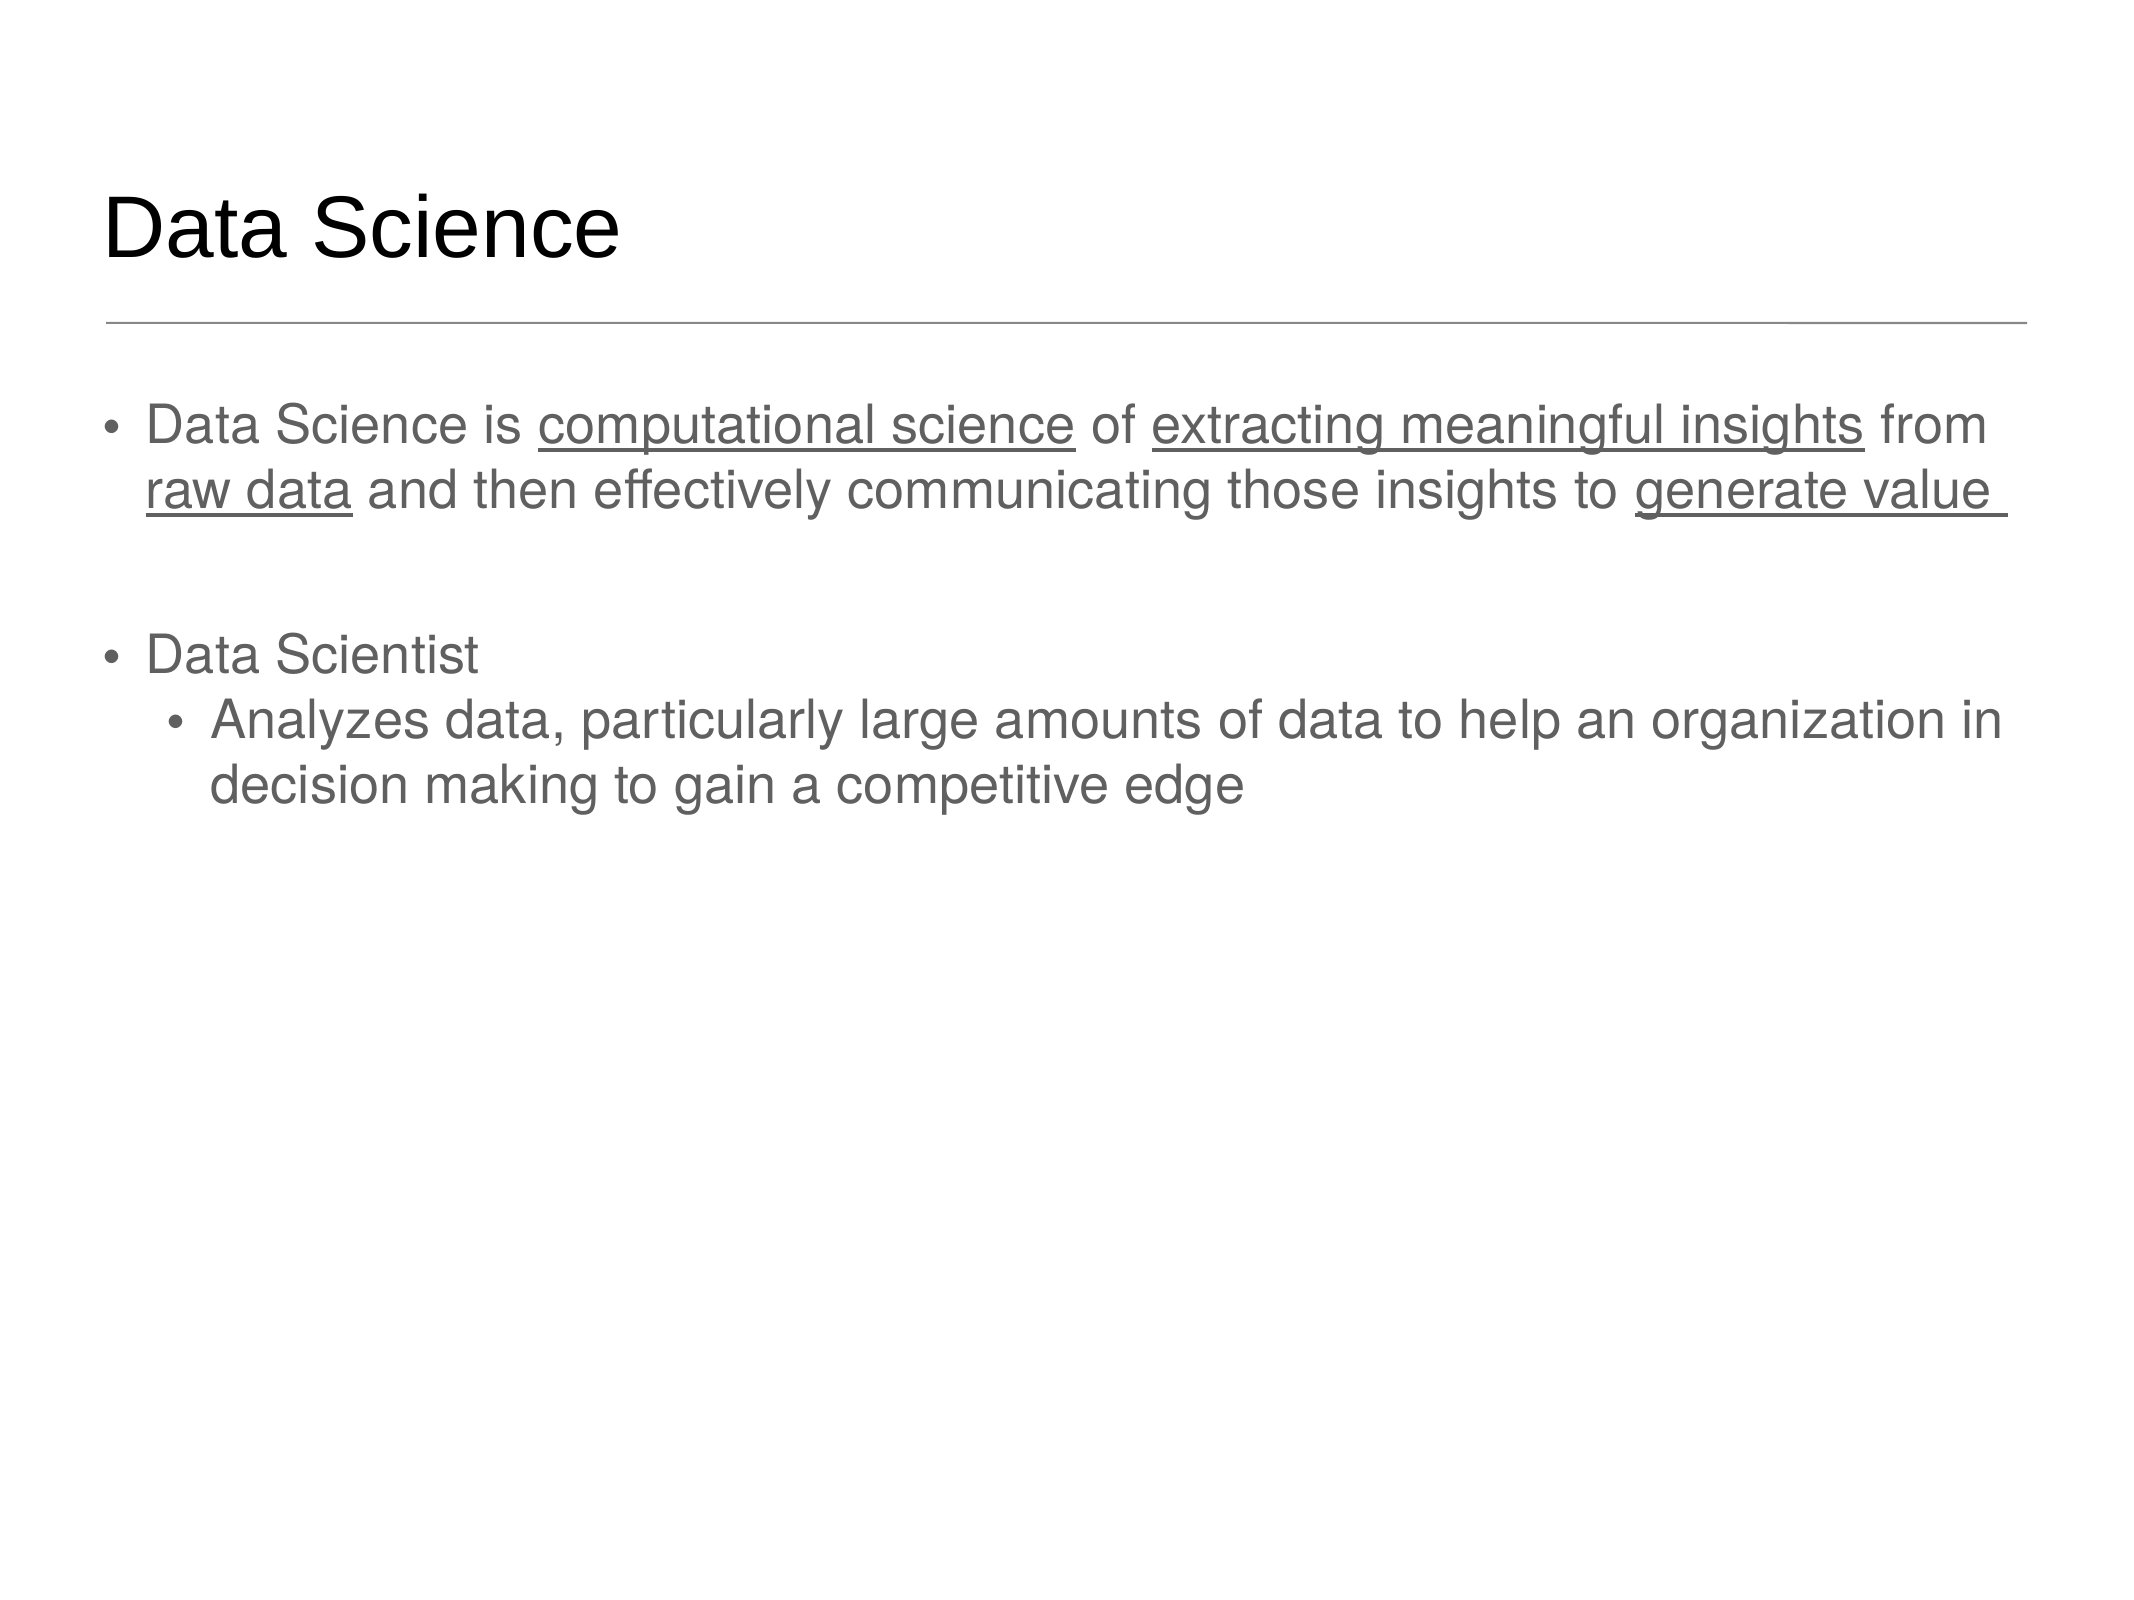

# Data Science
Data Science is computational science of extracting meaningful insights from raw data and then effectively communicating those insights to generate value
Data Scientist
Analyzes data, particularly large amounts of data to help an organization in decision making to gain a competitive edge